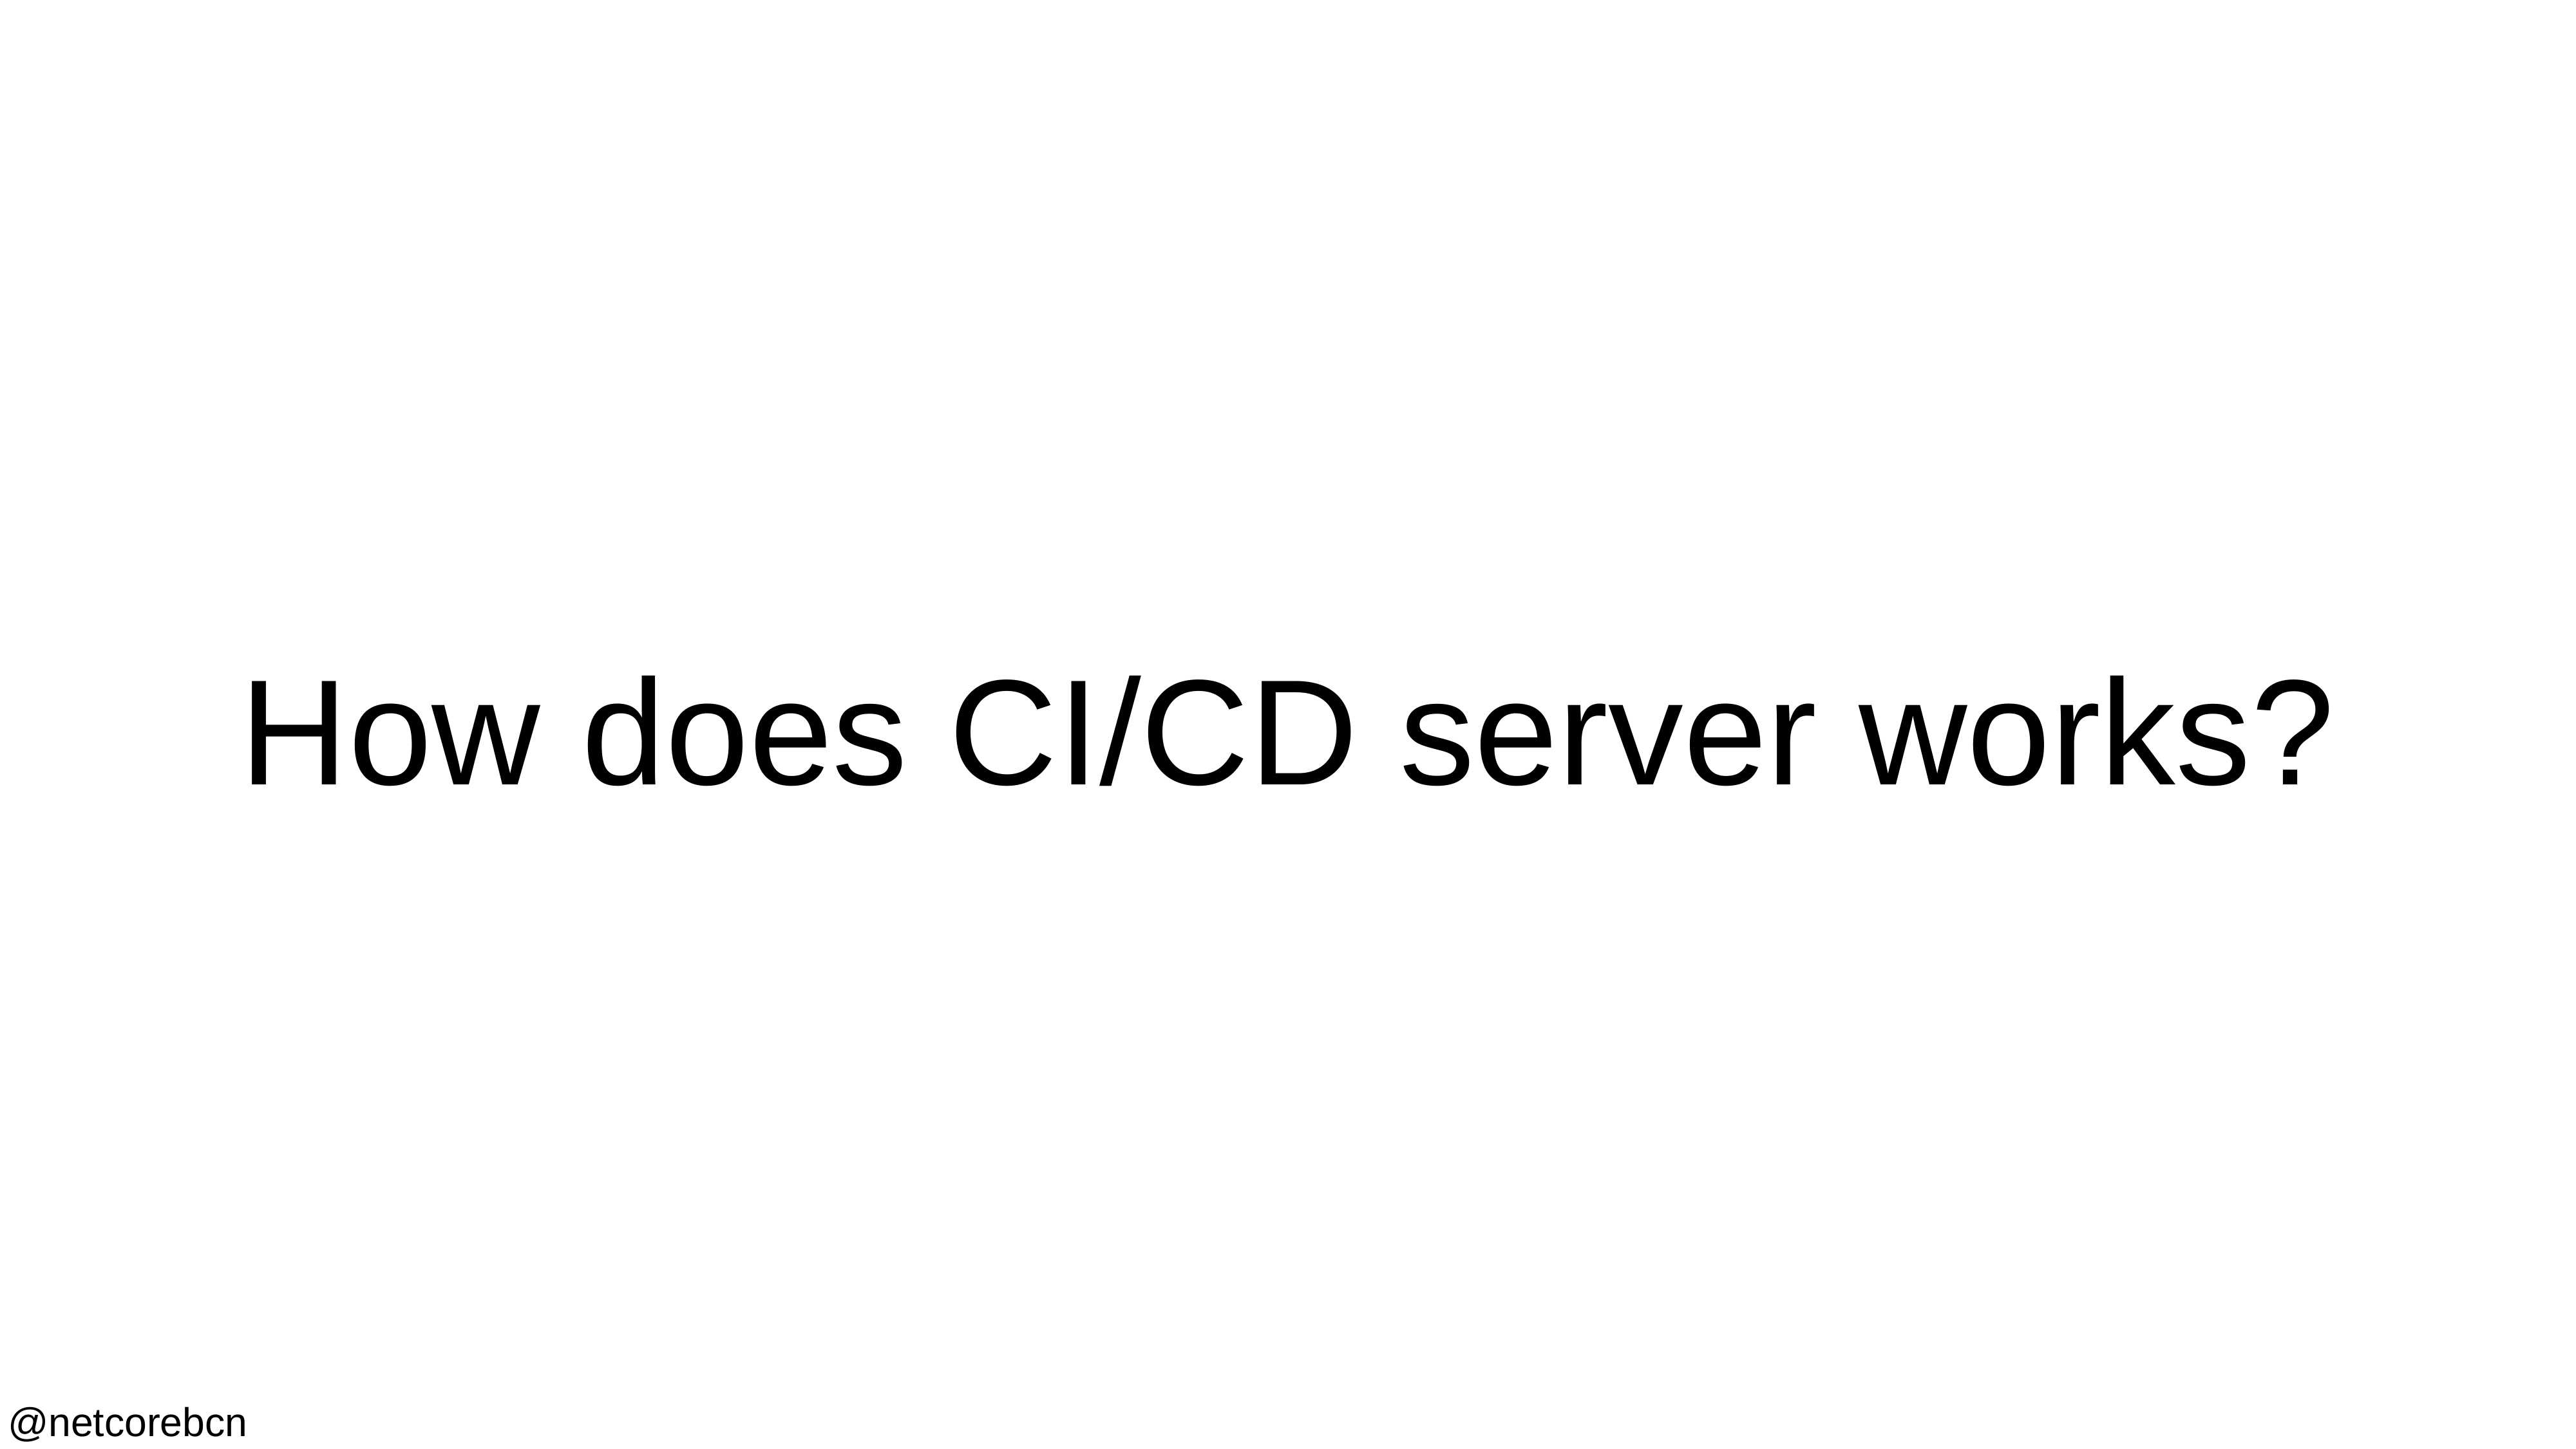

# How does CI/CD server works?
@netcorebcn